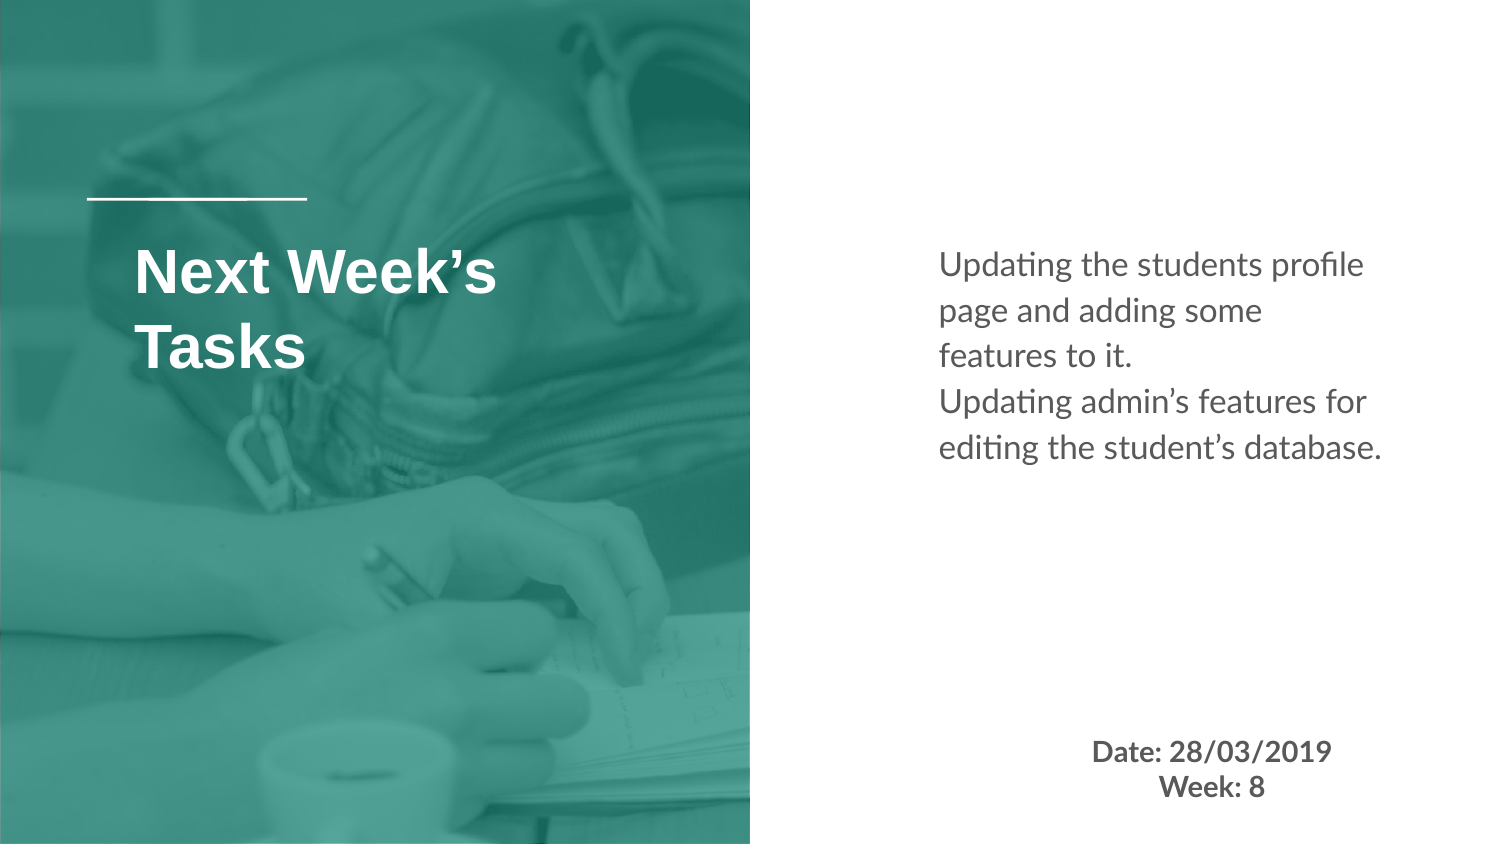

# Next Week’s
Tasks
Updating the students profile page and adding some features to it.
Updating admin’s features for editing the student’s database.
Date: 28/03/2019
Week: 8